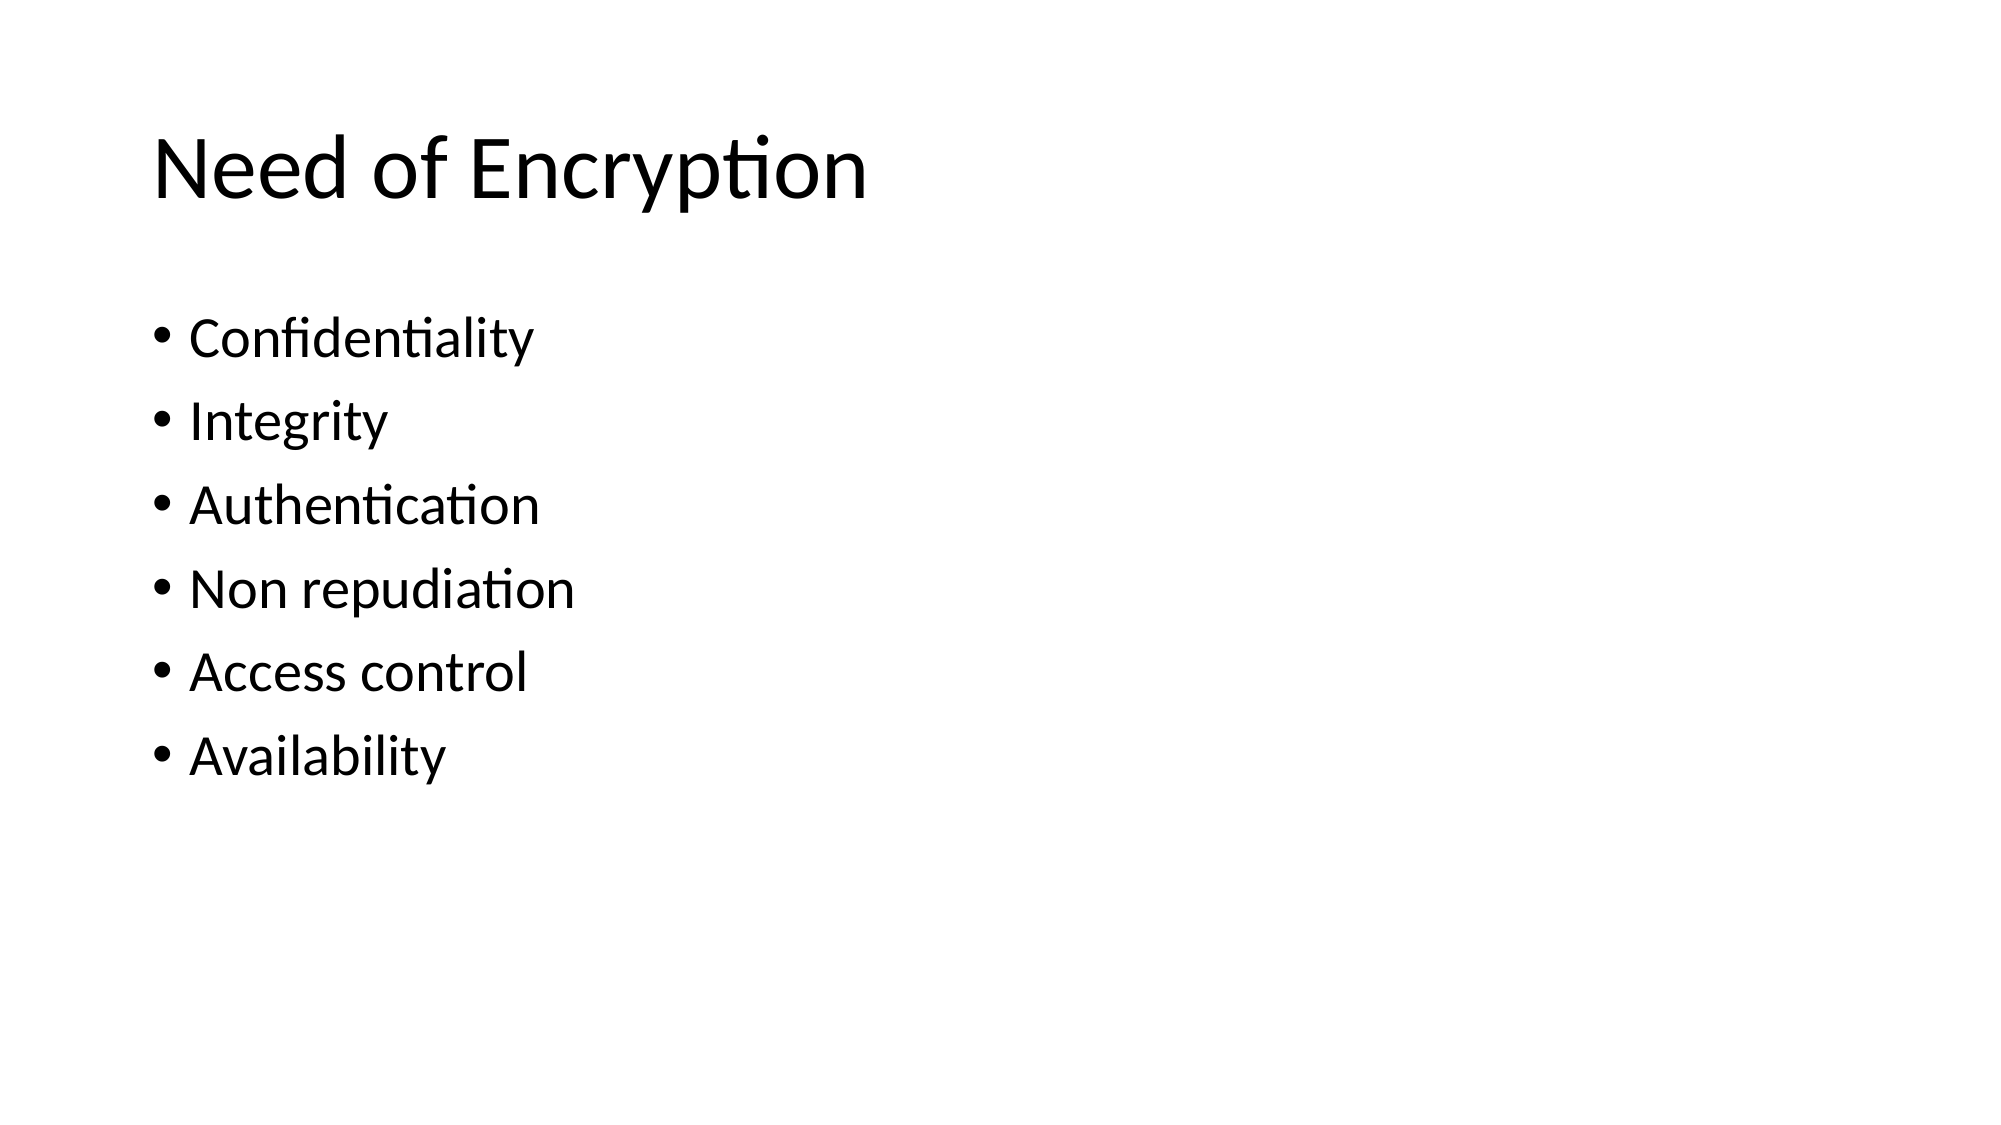

# Need of Encryption
Confidentiality
Integrity
Authentication
Non repudiation
Access control
Availability